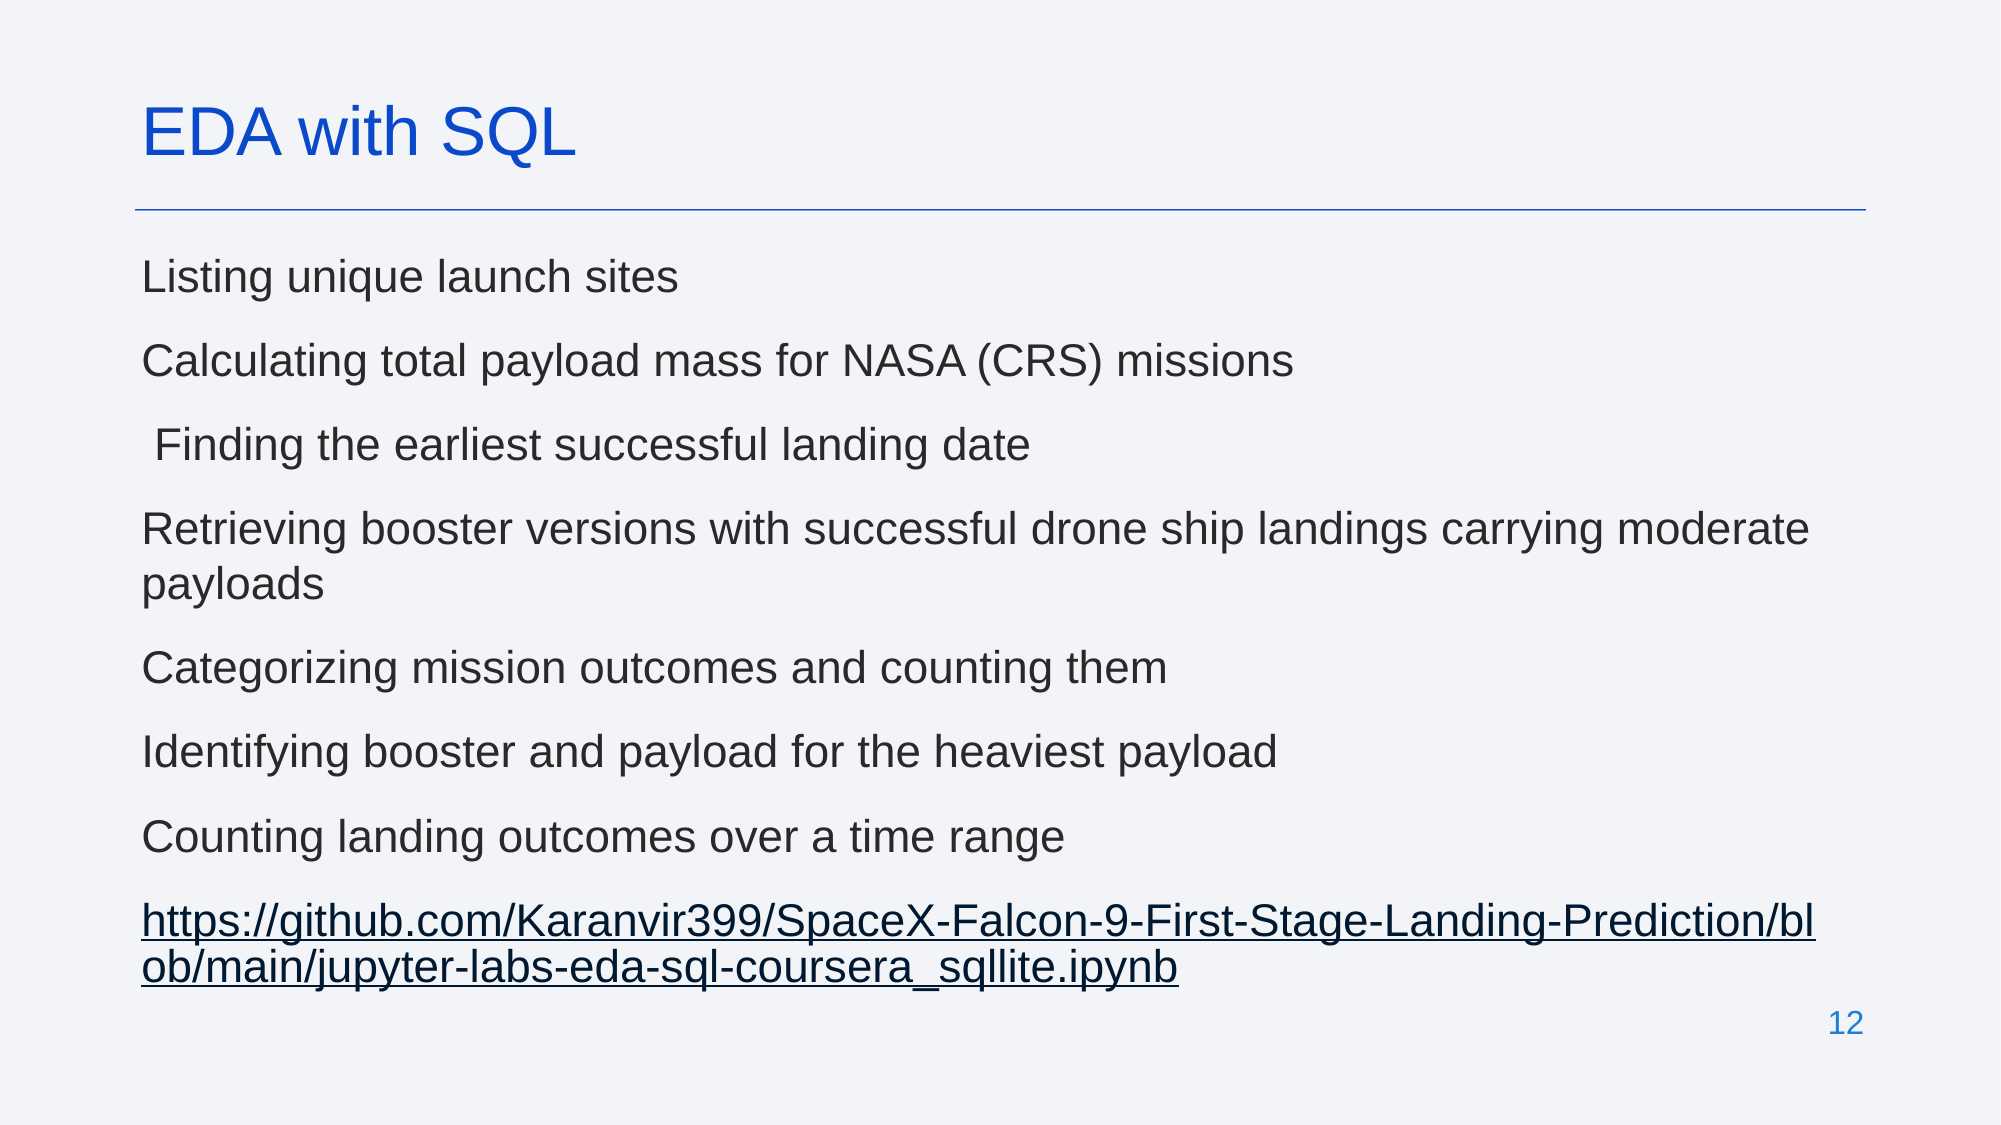

EDA with SQL
Listing unique launch sites
Calculating total payload mass for NASA (CRS) missions
 Finding the earliest successful landing date
Retrieving booster versions with successful drone ship landings carrying moderate payloads
Categorizing mission outcomes and counting them
Identifying booster and payload for the heaviest payload
Counting landing outcomes over a time range
https://github.com/Karanvir399/SpaceX-Falcon-9-First-Stage-Landing-Prediction/blob/main/jupyter-labs-eda-sql-coursera_sqllite.ipynb

12